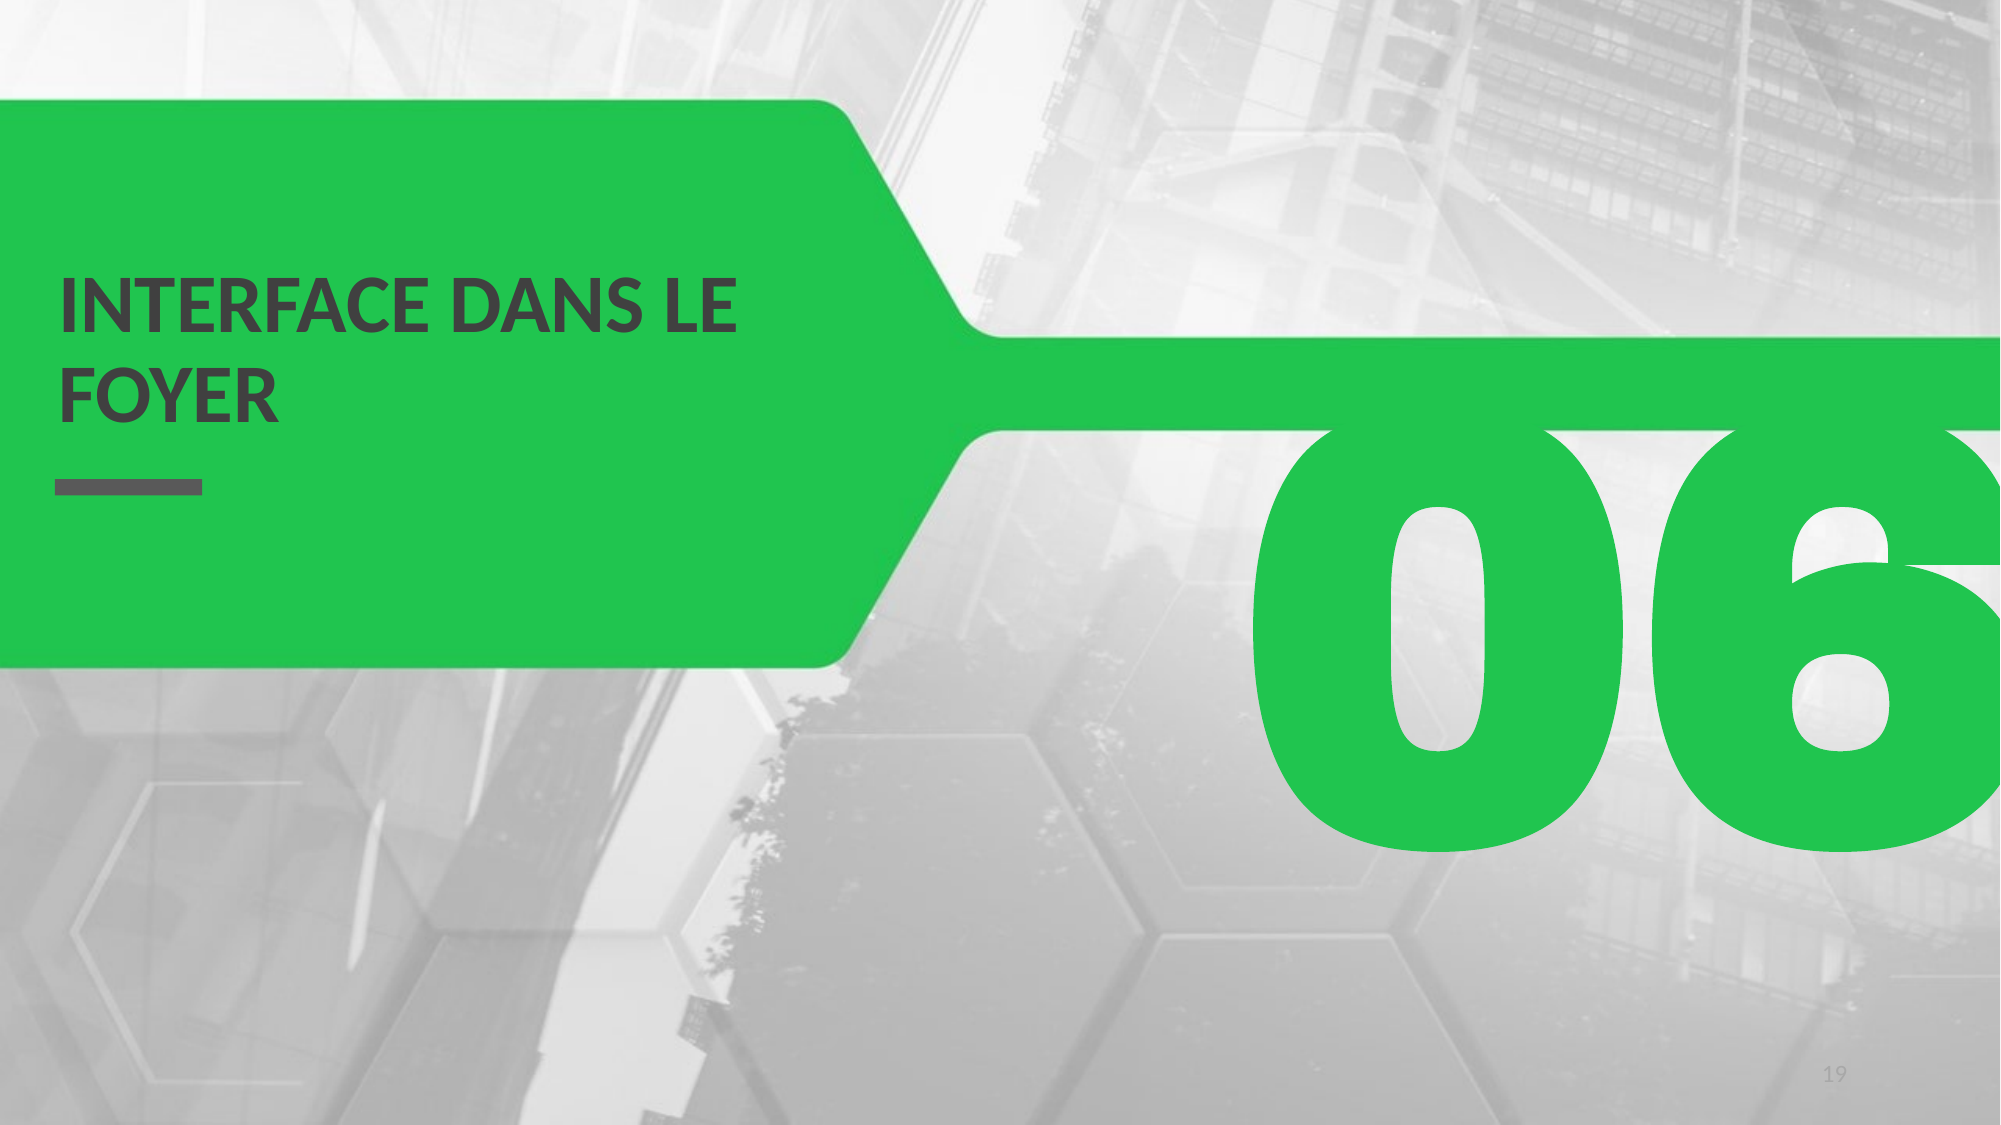

# Interface dans le foyer
06
19